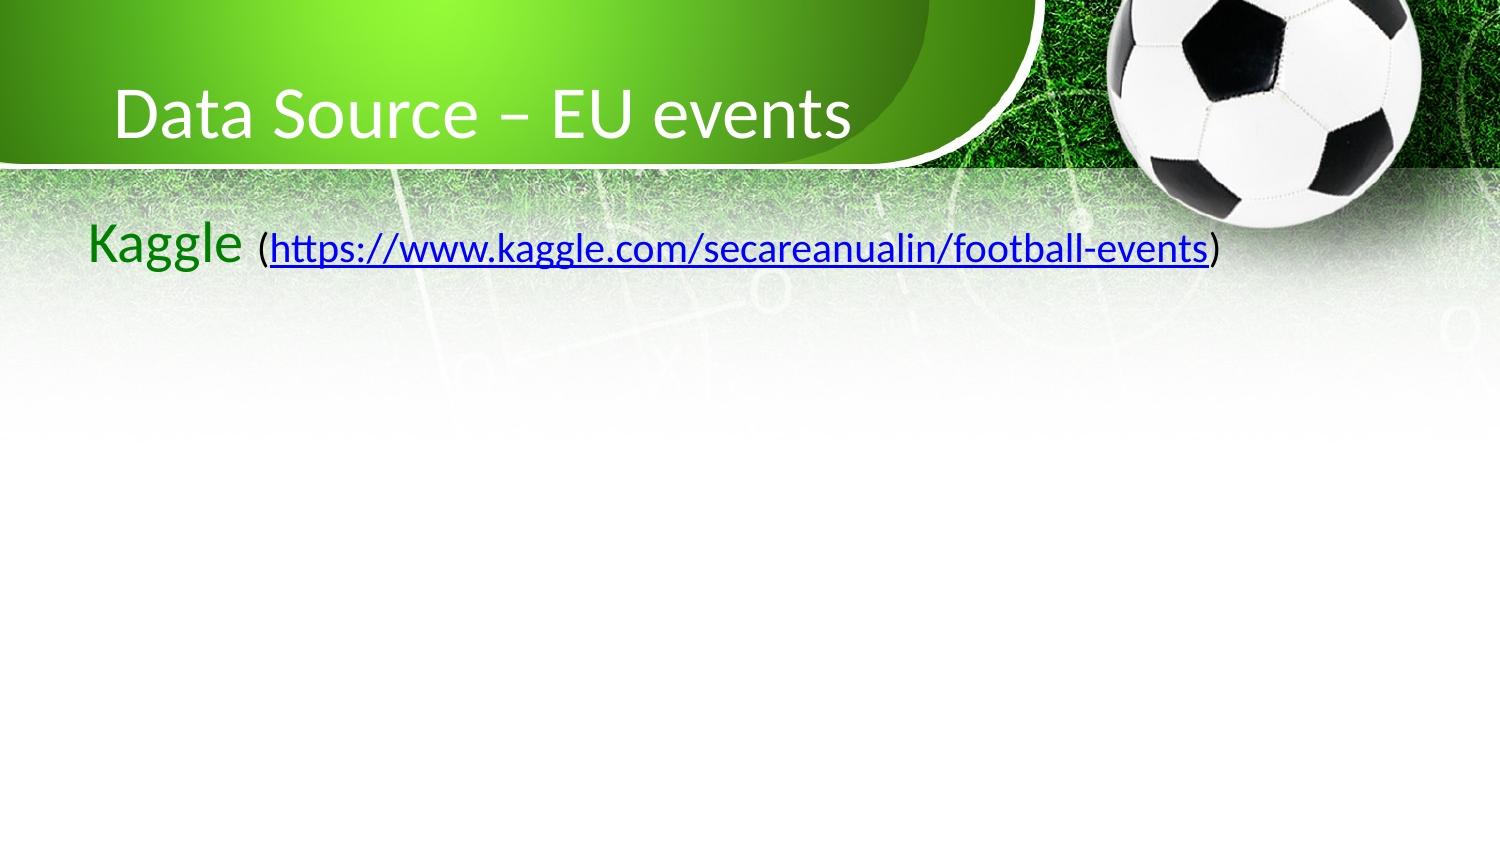

# Data Source – EU events
Kaggle (https://www.kaggle.com/secareanualin/football-events)